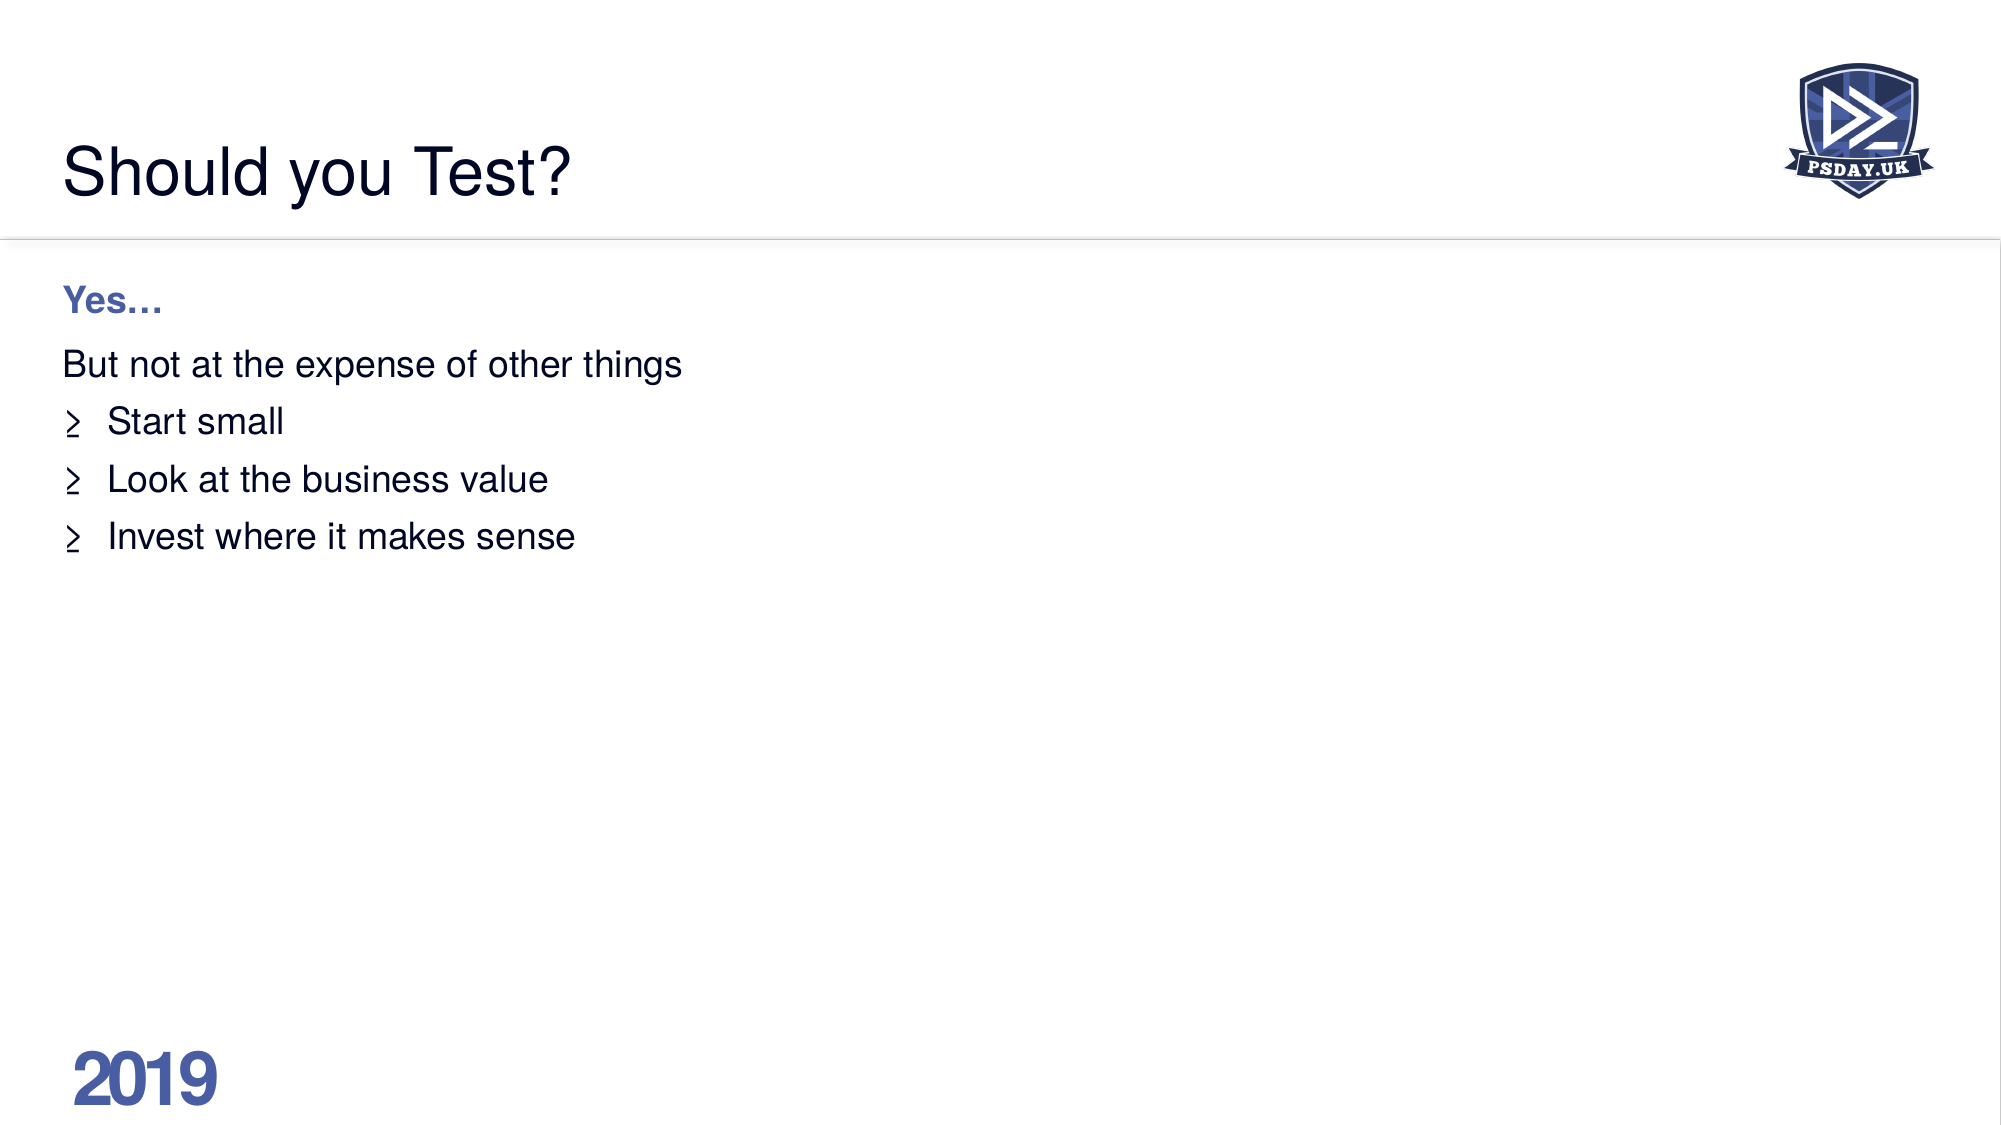

# Should you Test?
Yes…
But not at the expense of other things
Start small
Look at the business value
Invest where it makes sense